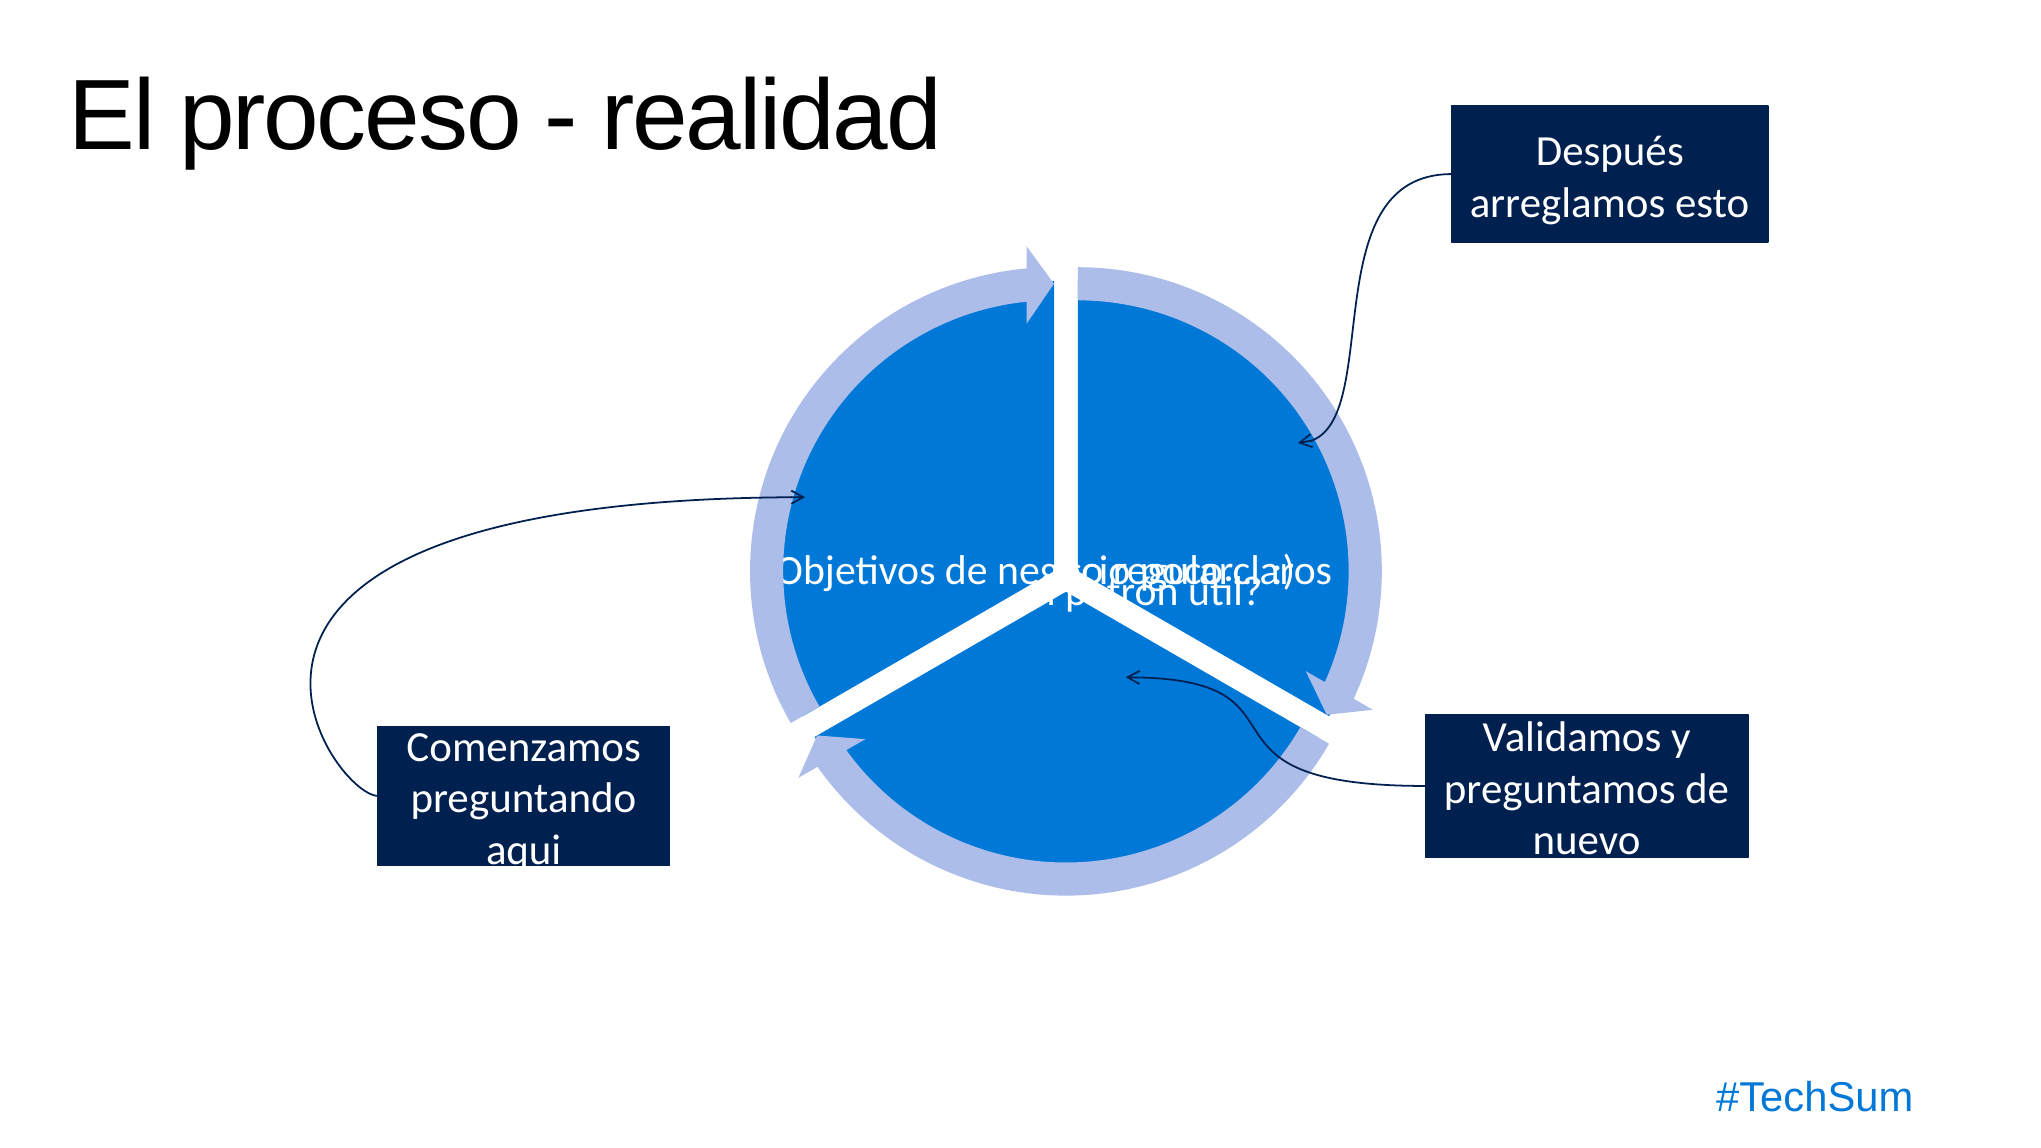

# El proceso - realidad
Después arreglamos esto
Datos un poco regular… :)
¿Hay algún patrón util?
Objetivos de negocio poco claros
Comenzamos preguntando aqui
Validamos y preguntamos de nuevo